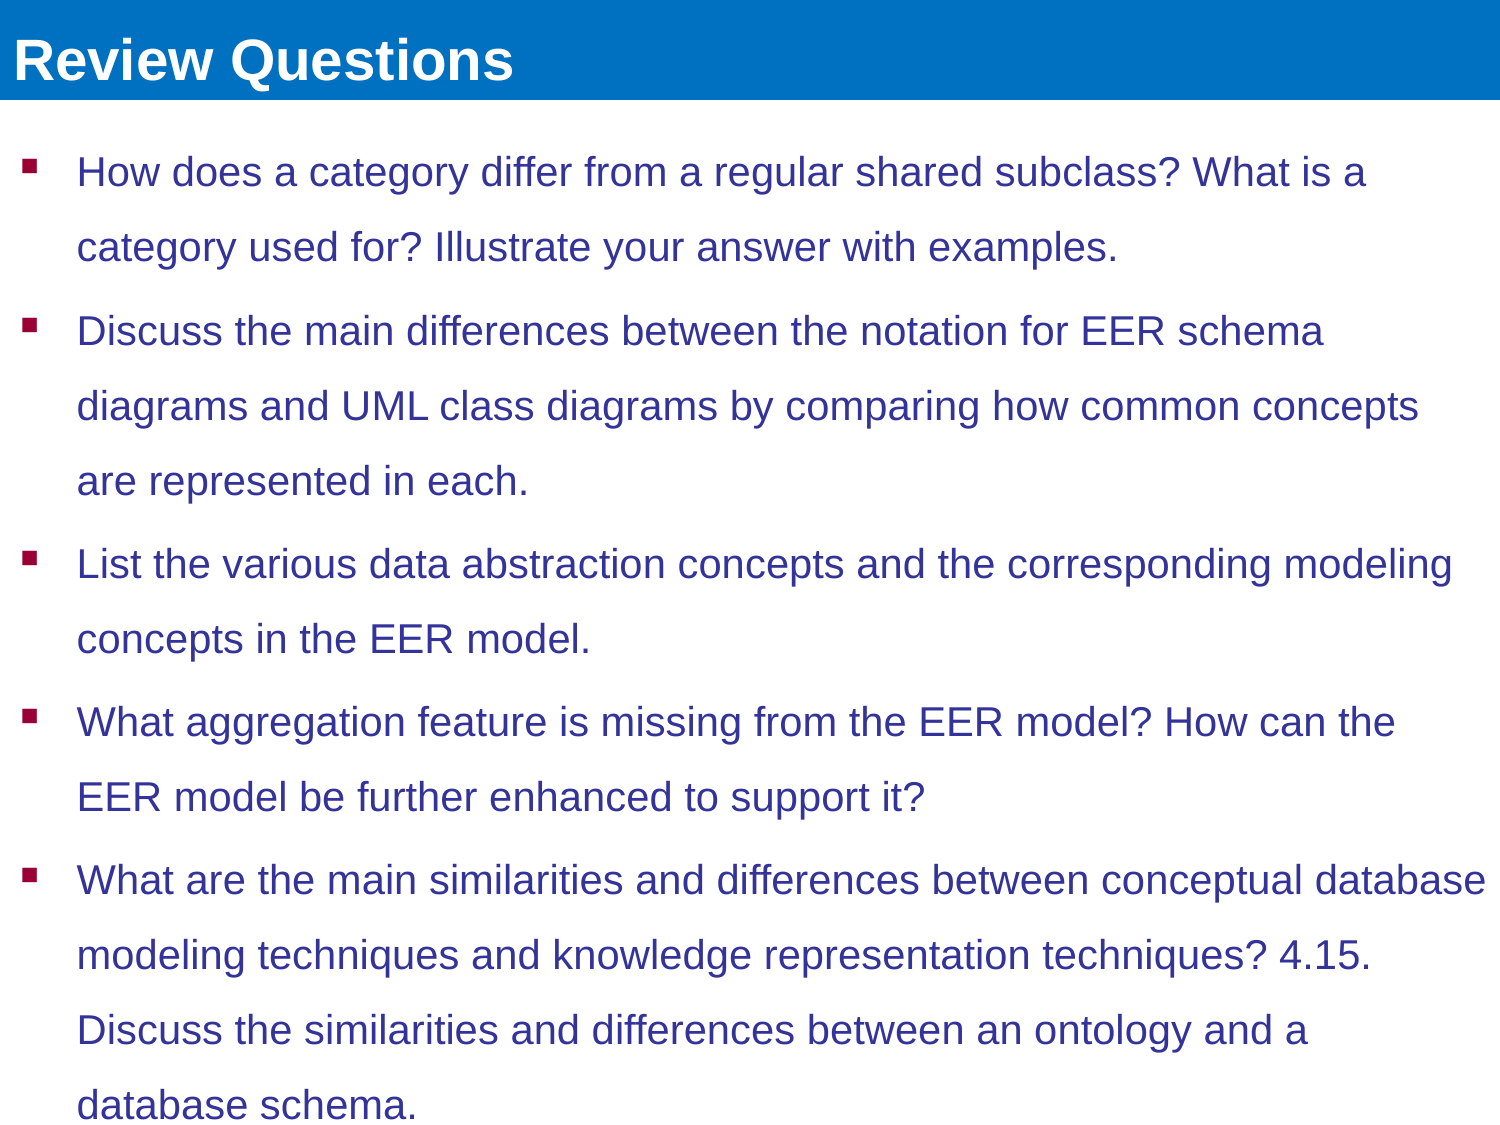

# Review Questions
How does a category differ from a regular shared subclass? What is a category used for? Illustrate your answer with examples.
Discuss the main differences between the notation for EER schema diagrams and UML class diagrams by comparing how common concepts are represented in each.
List the various data abstraction concepts and the corresponding modeling concepts in the EER model.
What aggregation feature is missing from the EER model? How can the EER model be further enhanced to support it?
What are the main similarities and differences between conceptual database modeling techniques and knowledge representation techniques? 4.15. Discuss the similarities and differences between an ontology and a database schema.